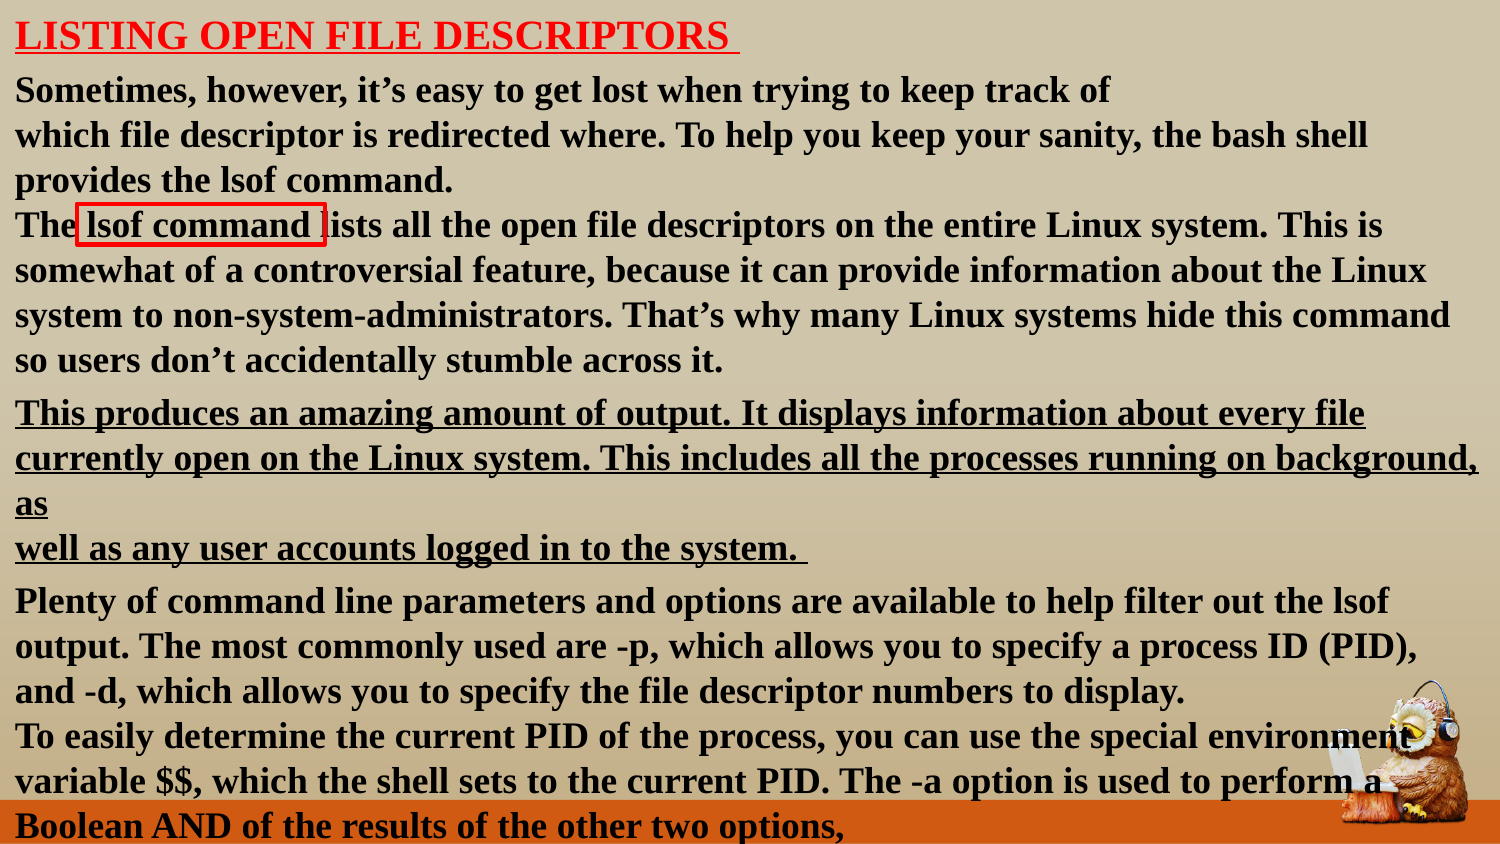

LISTING OPEN FILE DESCRIPTORS
Sometimes, however, it’s easy to get lost when trying to keep track of
which file descriptor is redirected where. To help you keep your sanity, the bash shell provides the lsof command.
The lsof command lists all the open file descriptors on the entire Linux system. This is
somewhat of a controversial feature, because it can provide information about the Linux
system to non-system-administrators. That’s why many Linux systems hide this command
so users don’t accidentally stumble across it.
This produces an amazing amount of output. It displays information about every file currently open on the Linux system. This includes all the processes running on background, as
well as any user accounts logged in to the system.
Plenty of command line parameters and options are available to help filter out the lsof
output. The most commonly used are -p, which allows you to specify a process ID (PID),
and -d, which allows you to specify the file descriptor numbers to display.
To easily determine the current PID of the process, you can use the special environment
variable $$, which the shell sets to the current PID. The -a option is used to perform a
Boolean AND of the results of the other two options,